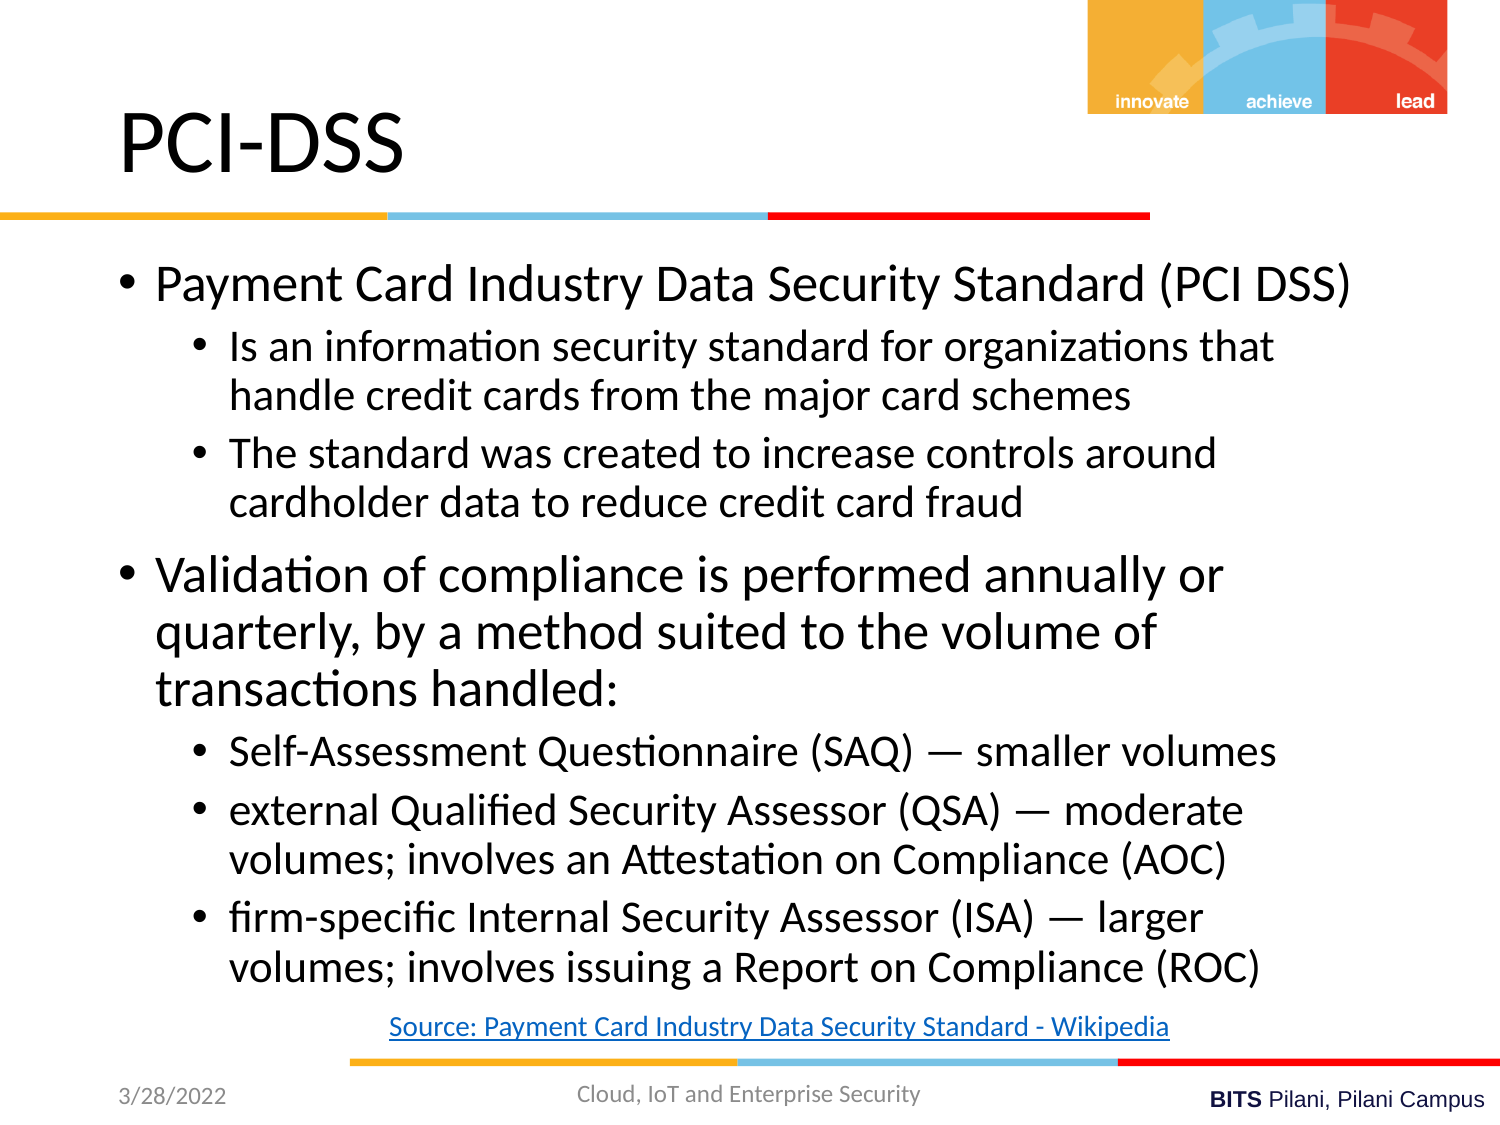

# PCI-DSS
Payment Card Industry Data Security Standard (PCI DSS)
Is an information security standard for organizations that handle credit cards from the major card schemes
The standard was created to increase controls around cardholder data to reduce credit card fraud
Validation of compliance is performed annually or quarterly, by a method suited to the volume of transactions handled:
Self-Assessment Questionnaire (SAQ) — smaller volumes
external Qualified Security Assessor (QSA) — moderate volumes; involves an Attestation on Compliance (AOC)
firm-specific Internal Security Assessor (ISA) — larger volumes; involves issuing a Report on Compliance (ROC)
Source: Payment Card Industry Data Security Standard - Wikipedia
Cloud, IoT and Enterprise Security
3/28/2022